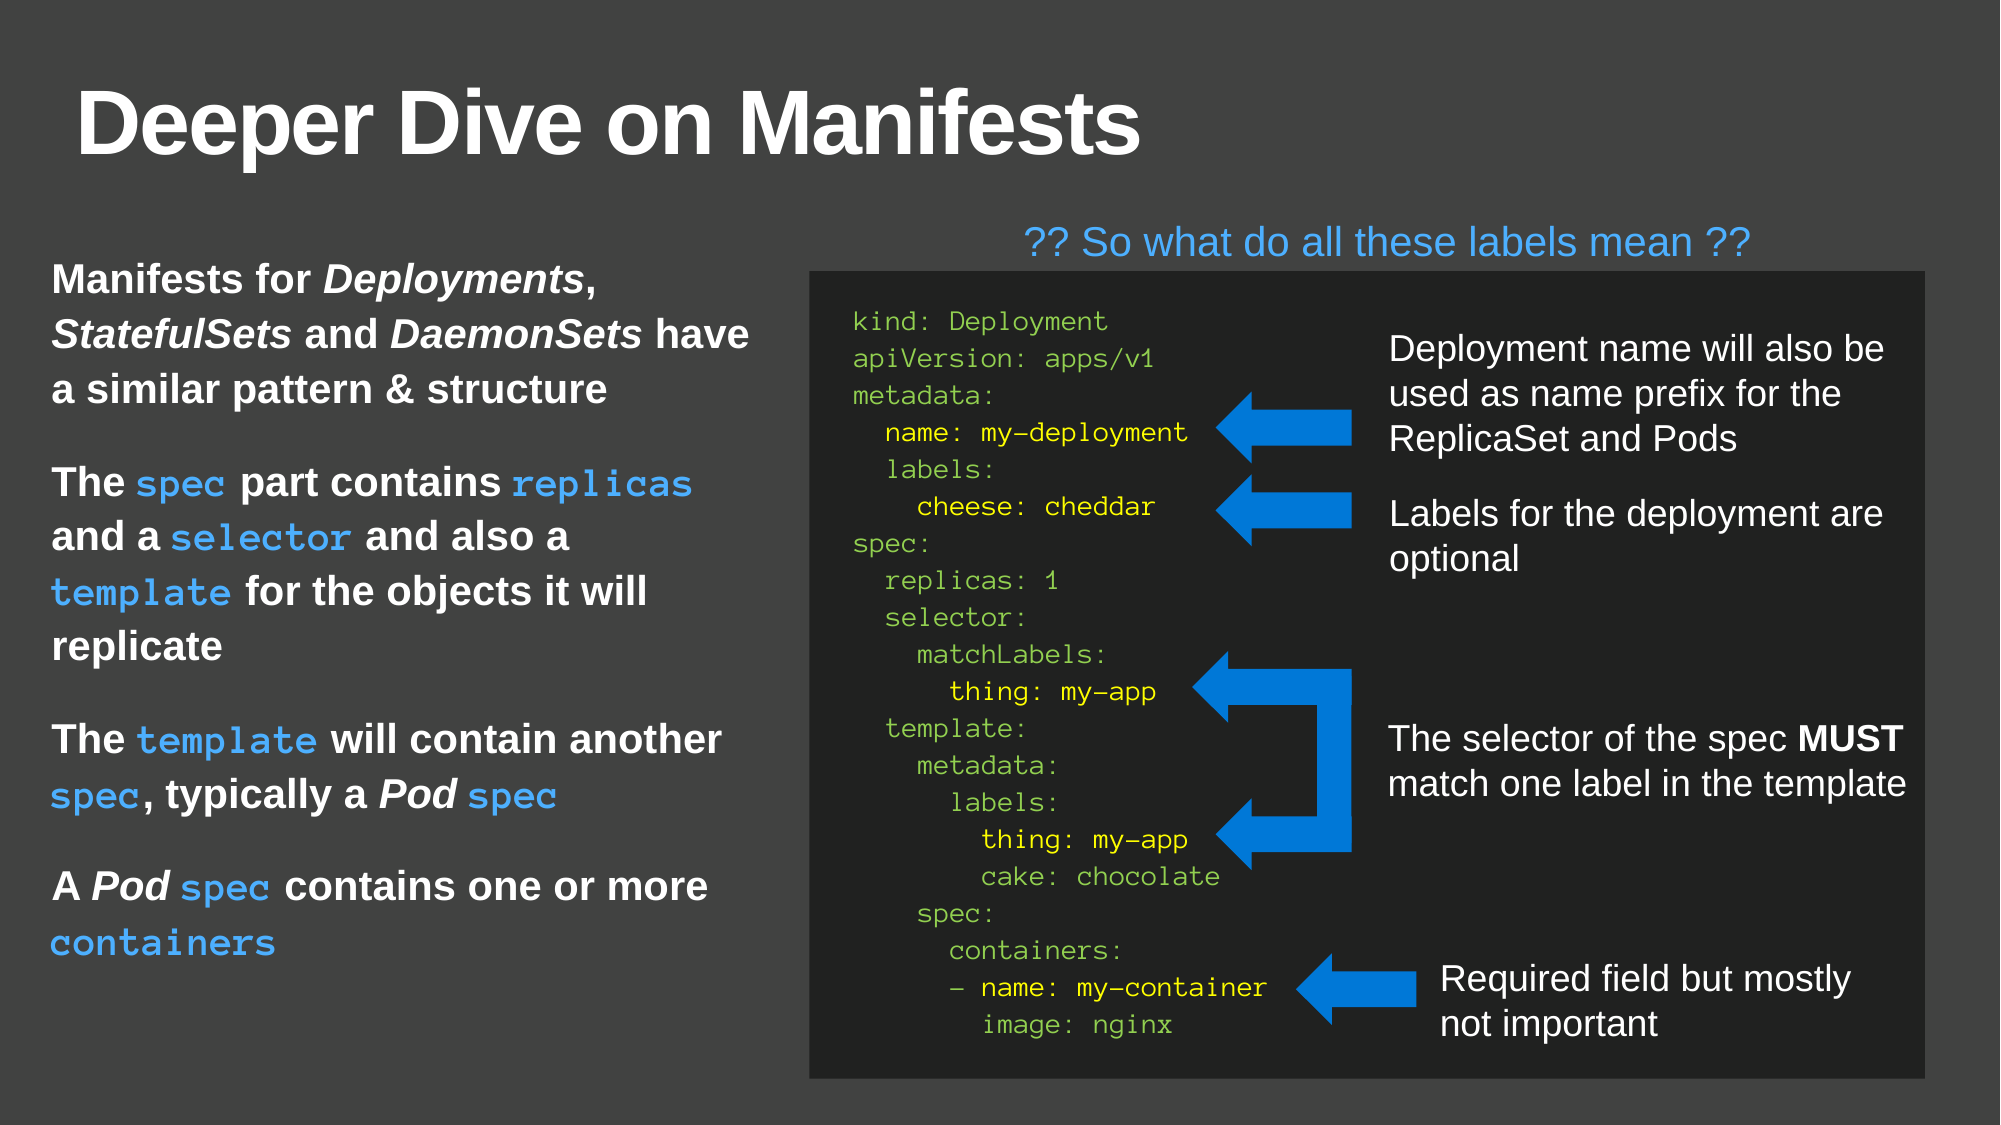

# Deeper Dive on Manifests
?? So what do all these labels mean ??
Manifests for Deployments, StatefulSets and DaemonSets have a similar pattern & structure
The spec part contains replicas and a selector and also a template for the objects it will replicate
The template will contain another spec, typically a Pod spec
A Pod spec contains one or more containers

kind: Deployment
apiVersion: apps/v1
metadata:
  name: my-deployment
  labels:
    cheese: cheddar
spec:
  replicas: 1
  selector:
    matchLabels:
      thing: my-app
  template:
    metadata:
      labels:
        thing: my-app
        cake: chocolate
    spec:
      containers:
      - name: my-container
        image: nginx
Deployment name will also be
used as name prefix for the
ReplicaSet and Pods

Labels for the deployment are
optional

The selector of the spec MUST match one label in the template

Required field but mostly not important